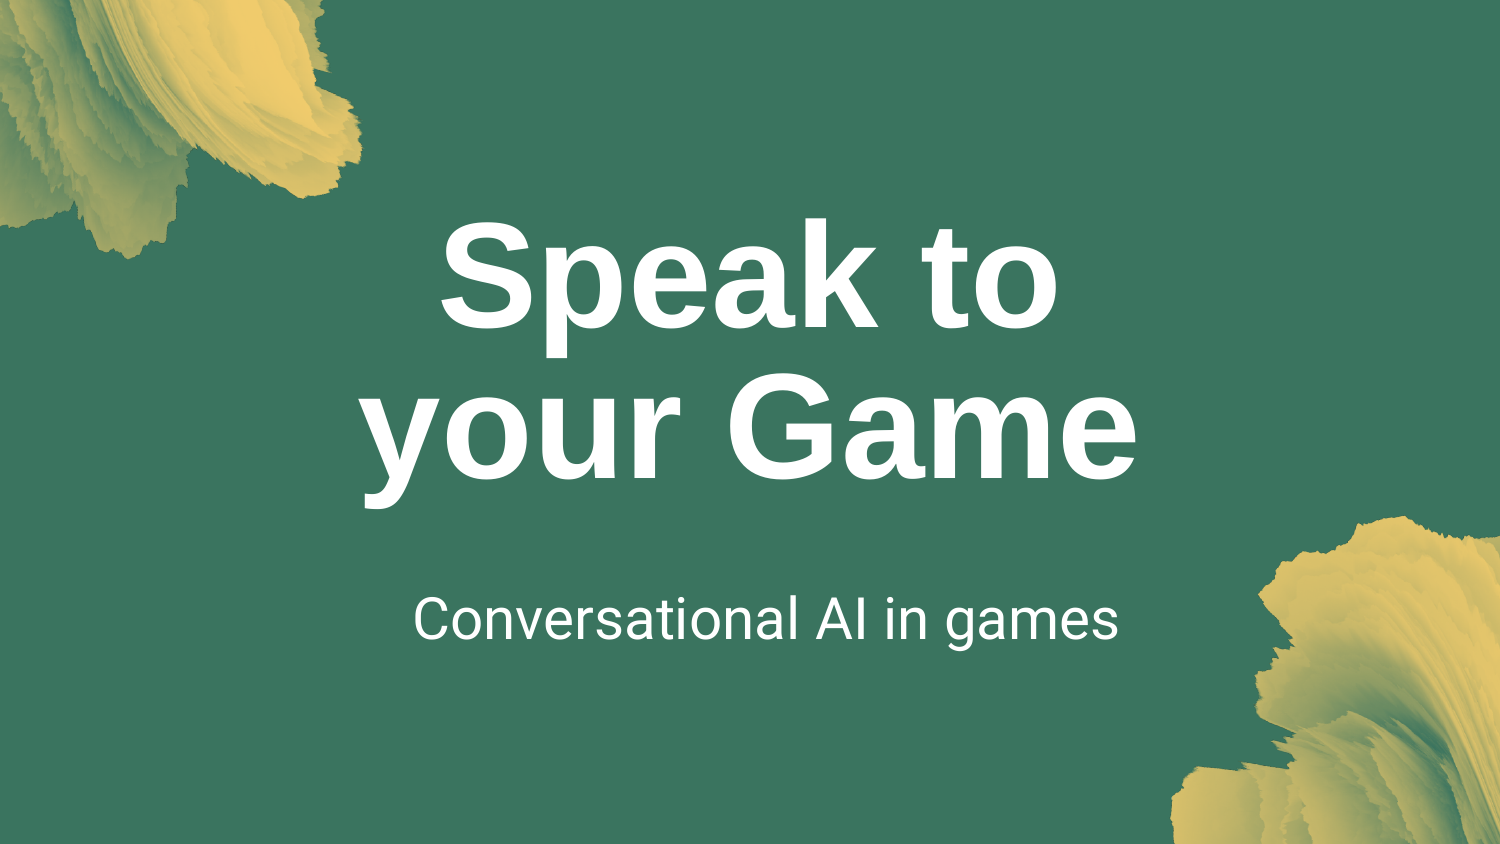

# Speak to your Game
Conversational AI in games